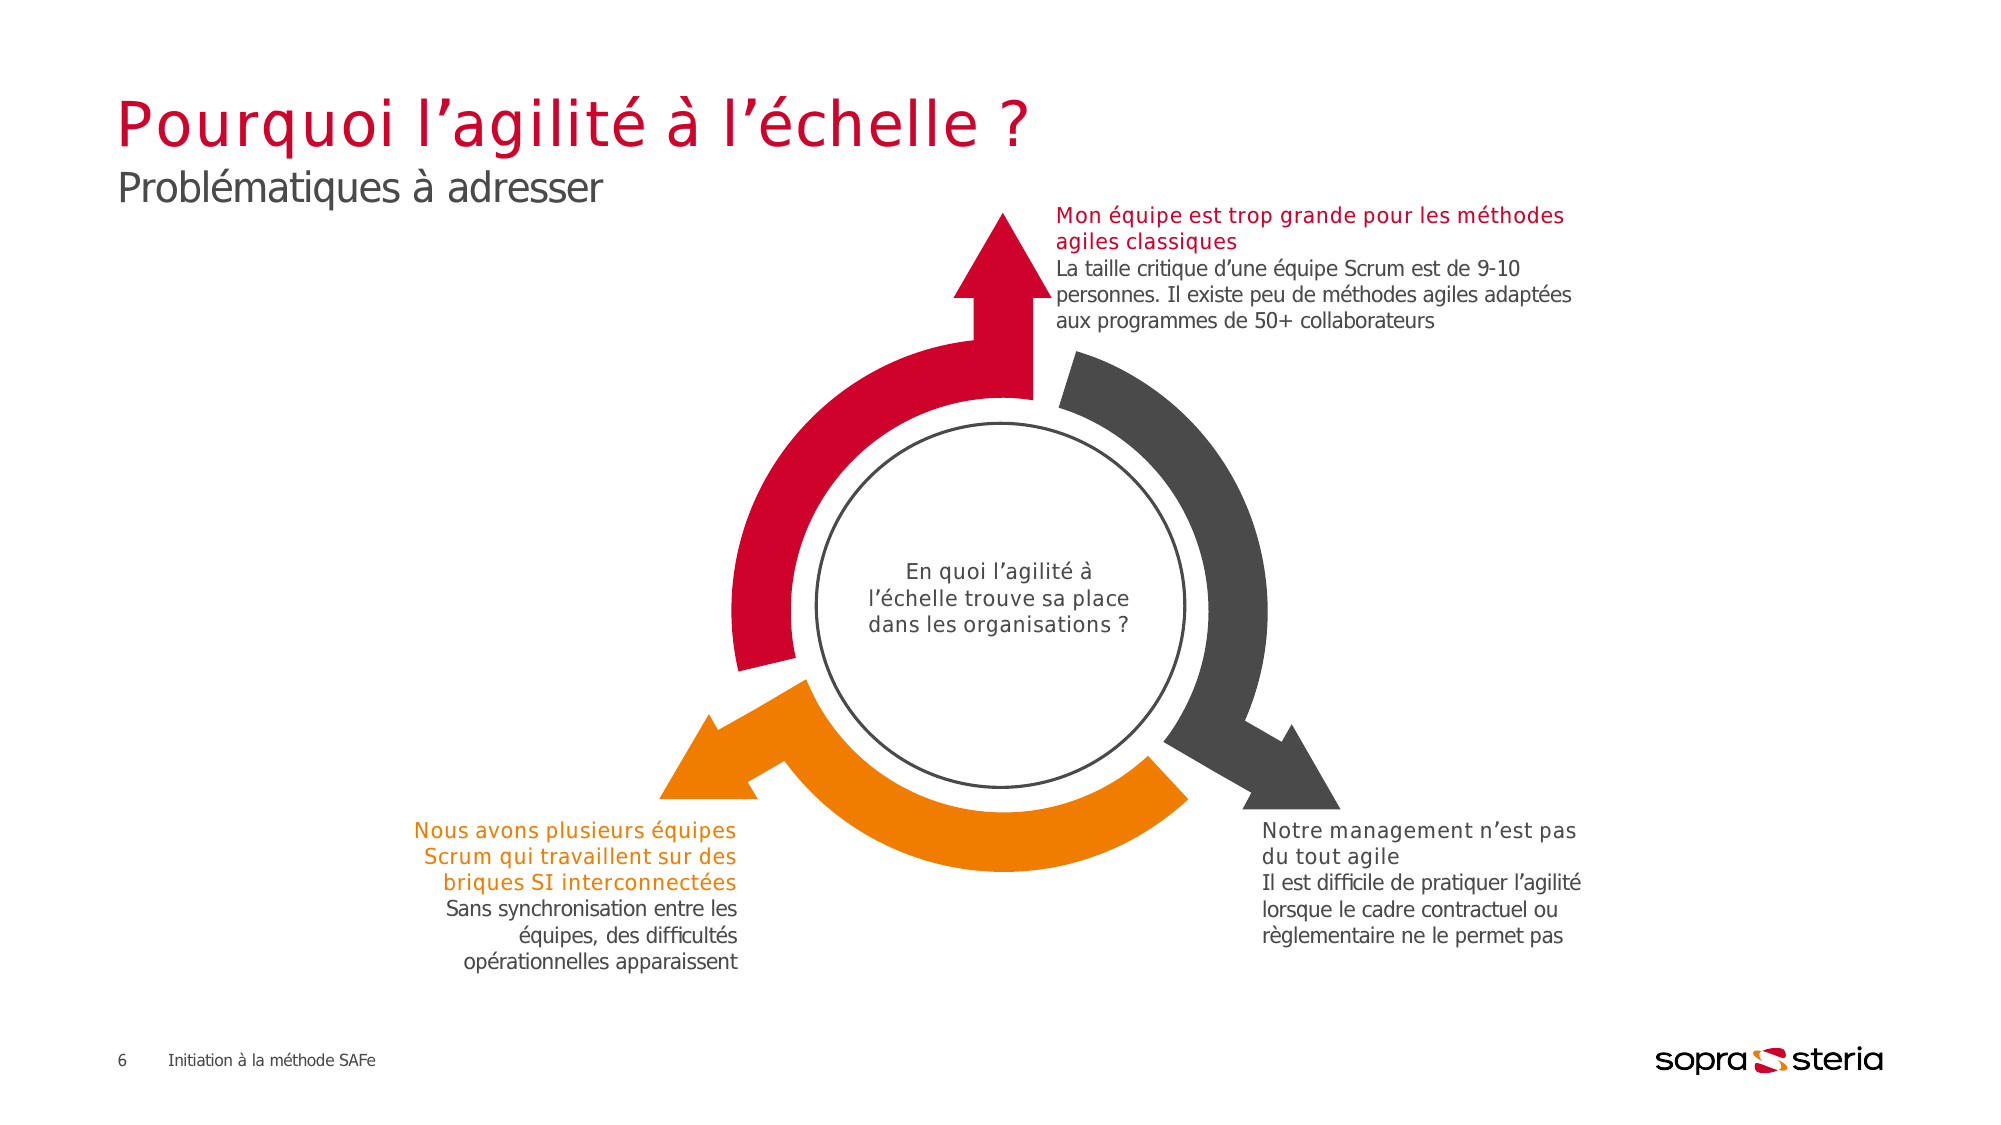

# Pourquoi l’agilité à l’échelle ?
Problématiques à adresser
Mon équipe est trop grande pour les méthodes agiles classiques
La taille critique d’une équipe Scrum est de 9-10 personnes. Il existe peu de méthodes agiles adaptées aux programmes de 50+ collaborateurs

En quoi l’agilité à l’échelle trouve sa place dans les organisations ?
Nous avons plusieurs équipes Scrum qui travaillent sur des briques SI interconnectées
Sans synchronisation entre les équipes, des difficultés opérationnelles apparaissent
Notre management n’est pas du tout agile
Il est difficile de pratiquer l’agilité lorsque le cadre contractuel ou règlementaire ne le permet pas
6
Initiation à la méthode SAFe